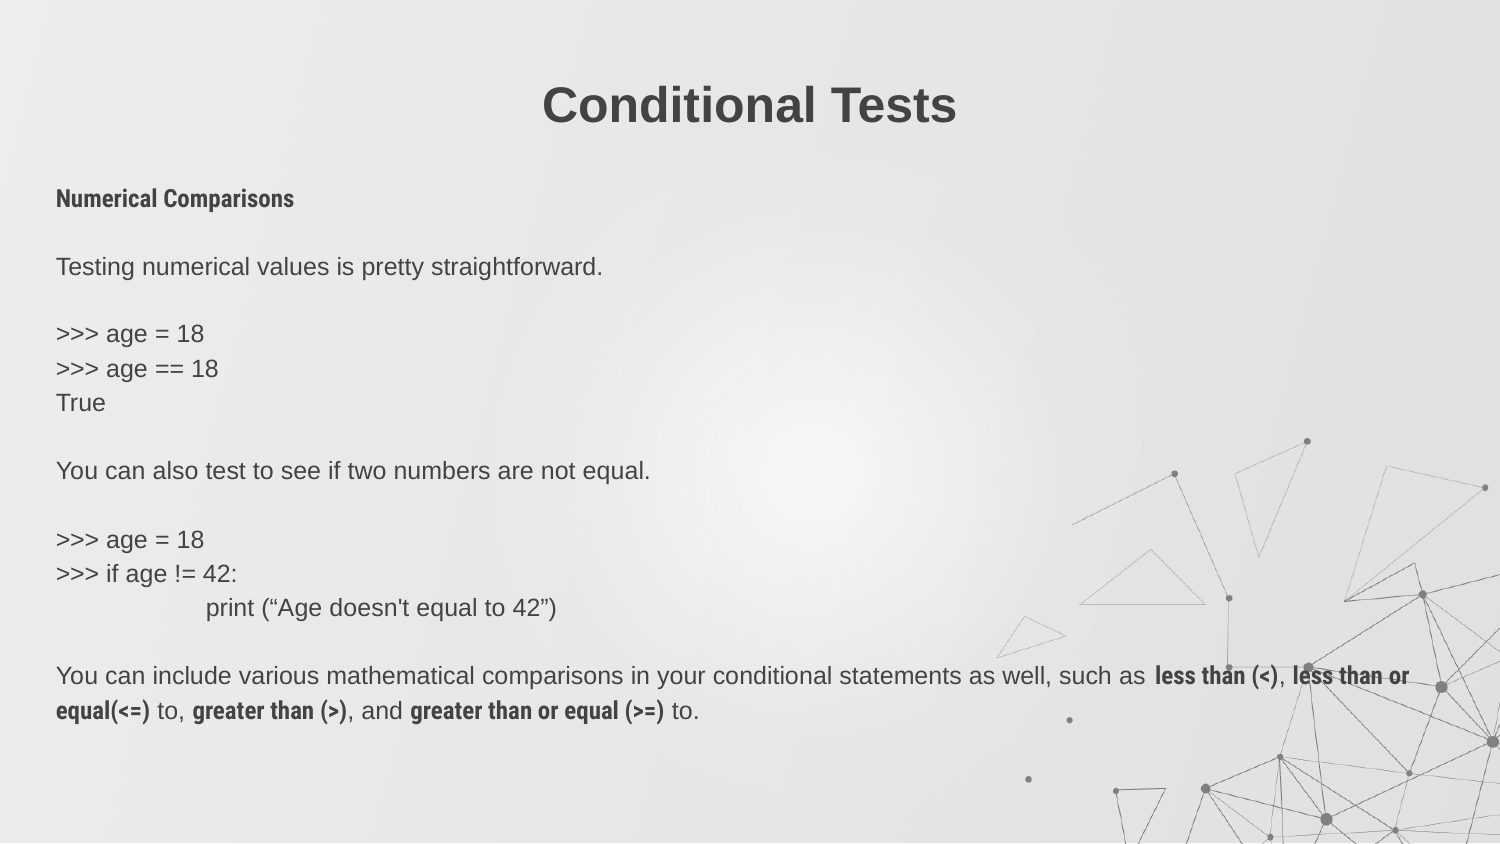

# Conditional Tests
Numerical Comparisons
Testing numerical values is pretty straightforward.
>>> age = 18
>>> age == 18
True
You can also test to see if two numbers are not equal.
>>> age = 18
>>> if age != 42:
	print (“Age doesn't equal to 42”)
You can include various mathematical comparisons in your conditional statements as well, such as less than (<), less than or equal(<=) to, greater than (>), and greater than or equal (>=) to.